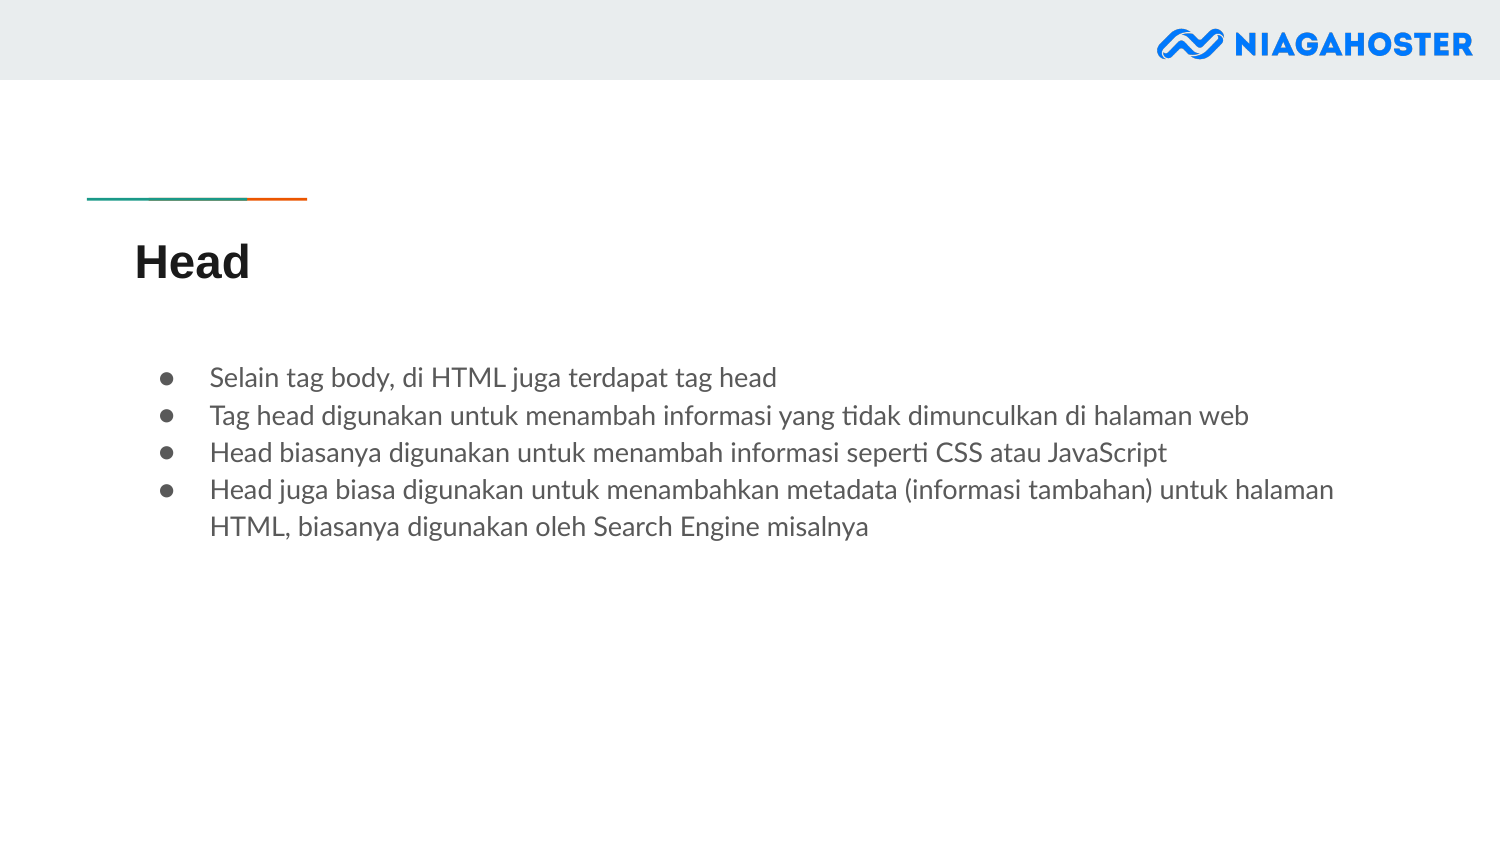

# Head
Selain tag body, di HTML juga terdapat tag head
Tag head digunakan untuk menambah informasi yang tidak dimunculkan di halaman web
Head biasanya digunakan untuk menambah informasi seperti CSS atau JavaScript
Head juga biasa digunakan untuk menambahkan metadata (informasi tambahan) untuk halaman HTML, biasanya digunakan oleh Search Engine misalnya